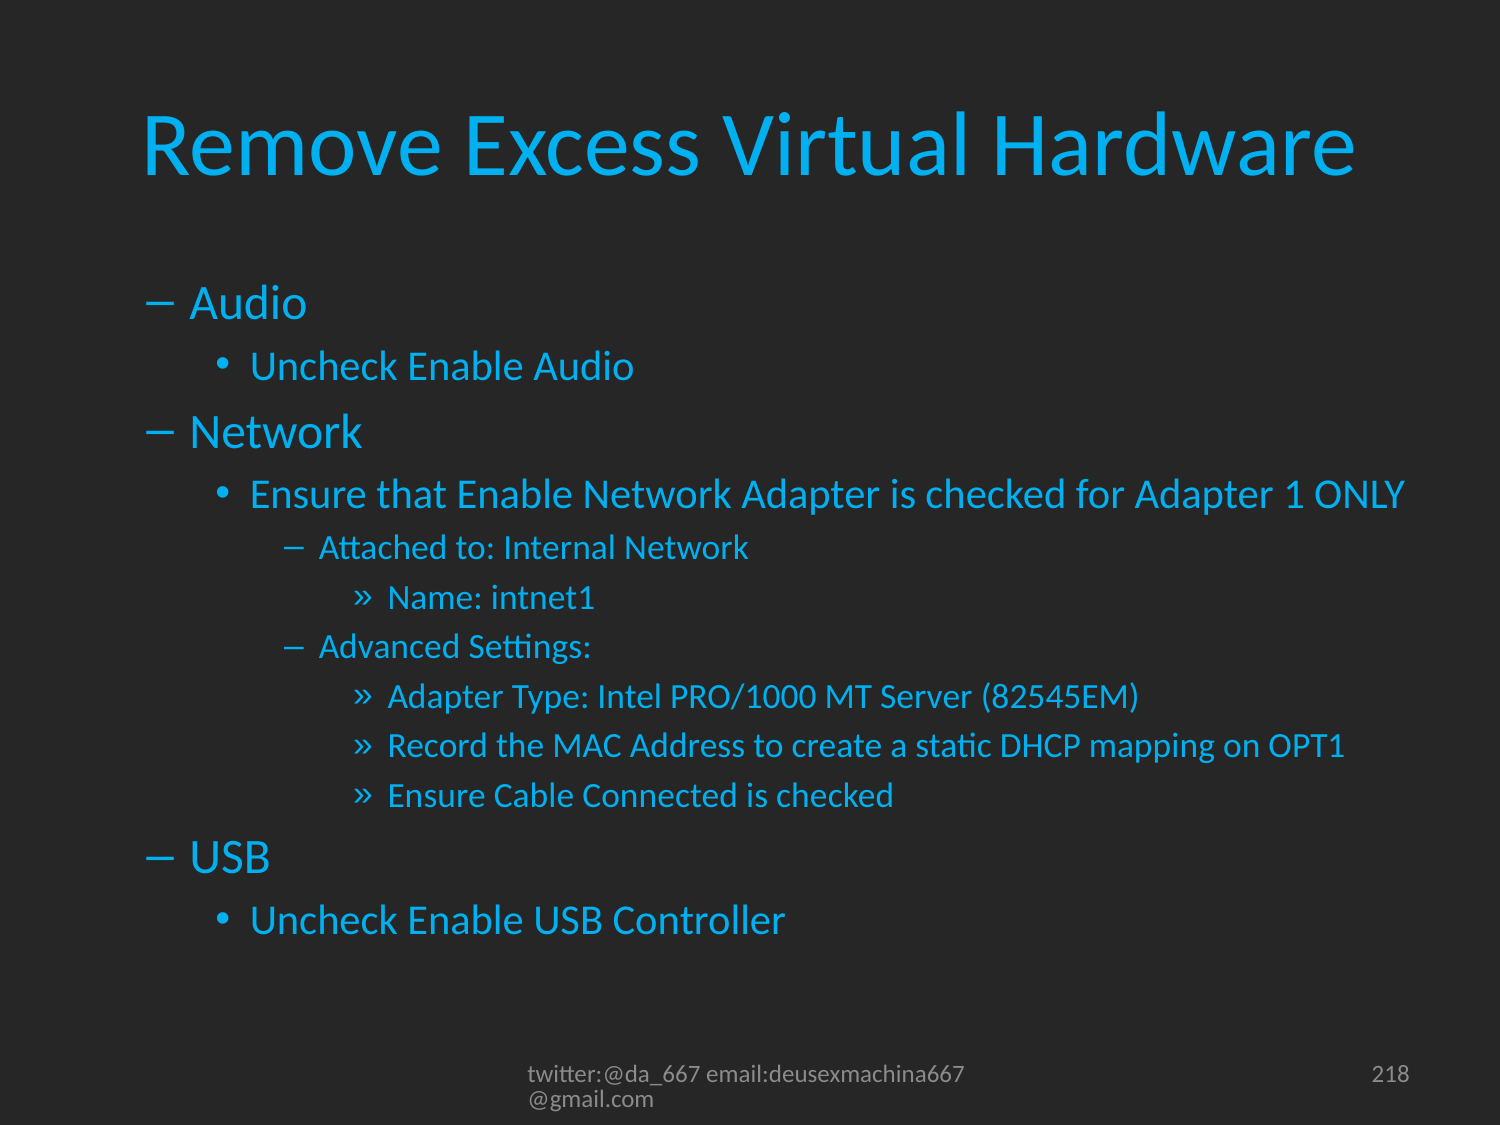

# Remove Excess Virtual Hardware
Audio
Uncheck Enable Audio
Network
Ensure that Enable Network Adapter is checked for Adapter 1 ONLY
Attached to: Internal Network
Name: intnet1
Advanced Settings:
Adapter Type: Intel PRO/1000 MT Server (82545EM)
Record the MAC Address to create a static DHCP mapping on OPT1
Ensure Cable Connected is checked
USB
Uncheck Enable USB Controller

twitter:@da_667 email:deusexmachina667@gmail.com
218